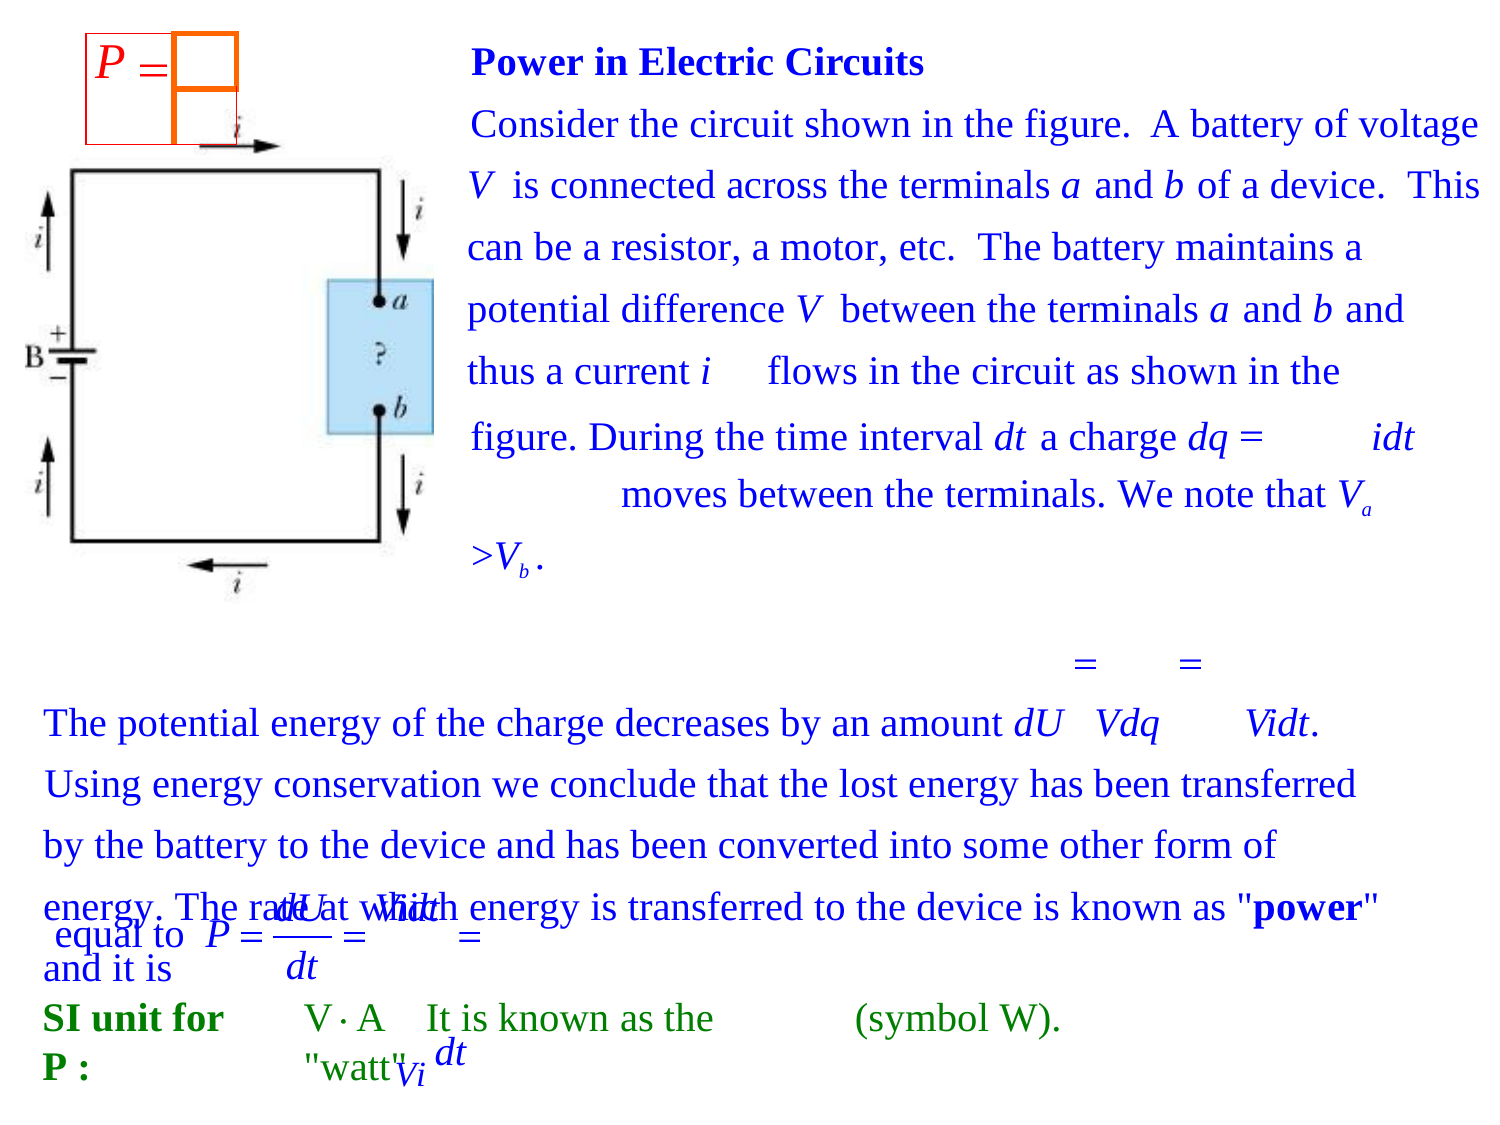

| P |  |
| --- | --- |
|  |  |
iV
Power in Electric Circuits
Consider the circuit shown in the figure.  A battery of voltage V  is connected across the terminals a and b of a device.  This can be a resistor, a motor, etc.  The battery maintains a potential difference V  between the terminals a and b and  thus a current i	flows in the circuit as shown in the
figure. During the time interval dt a charge dq	idt	moves between the terminals. We note that Va >Vb .

The potential energy of the charge decreases by an amount dU	Vdq	Vidt.
Using energy conservation we conclude that the lost energy has been transferred  by the battery to the device and has been converted into some other form of energy. The rate at which energy is transferred to the device is known as "power" and it is

Vidt	Vi dt
dU

equal to  P

dt

SI unit for P :
V	A	It is known as the "watt"
(symbol W).